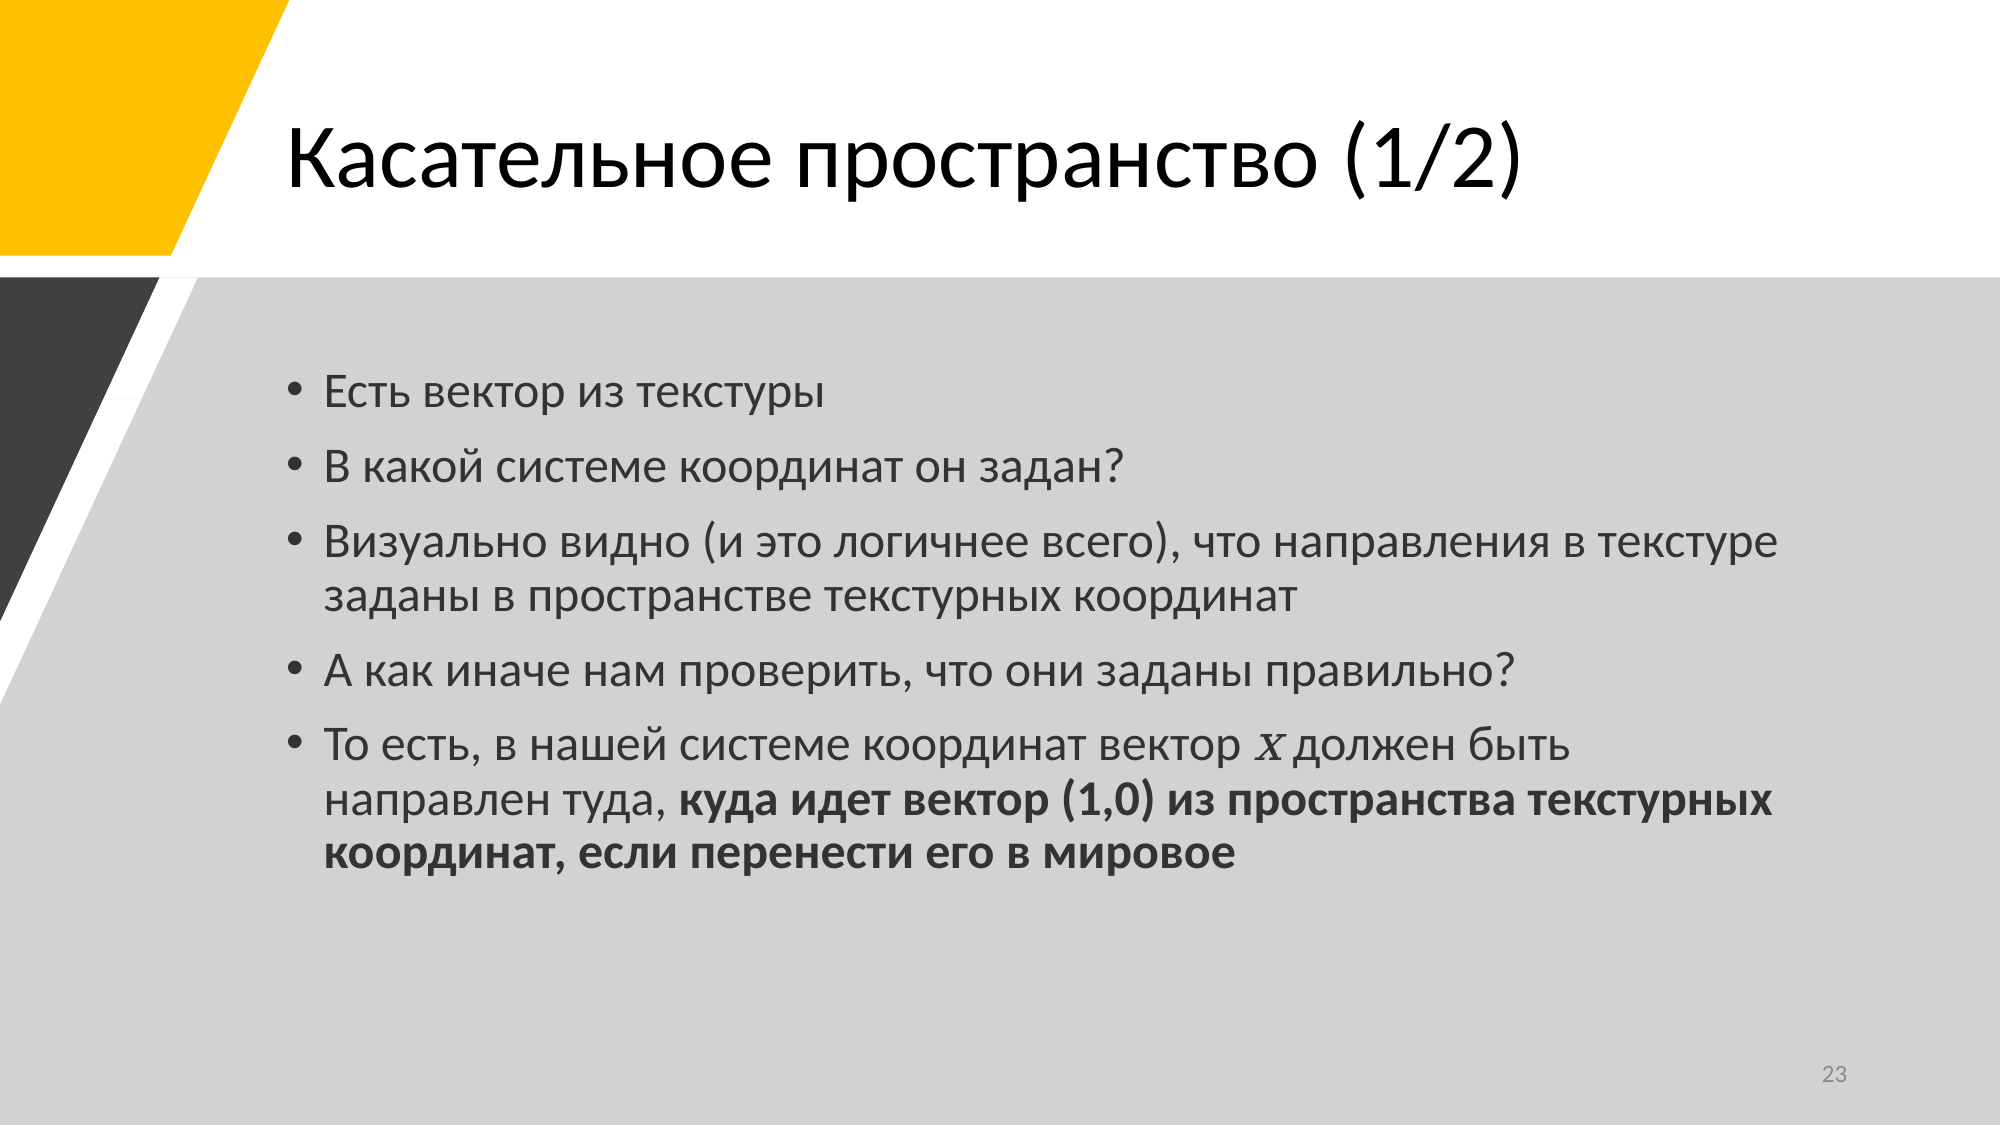

# Касательное пространство (1/2)

Есть вектор из текстуры
В какой системе координат он задан?
Визуально видно (и это логичнее всего), что направления в текстуре заданы в пространстве текстурных координат
А как иначе нам проверить, что они заданы правильно?
То есть, в нашей системе координат вектор x должен быть направлен туда, куда идет вектор (1,0) из пространства текстурных координат, если перенести его в мировое
23